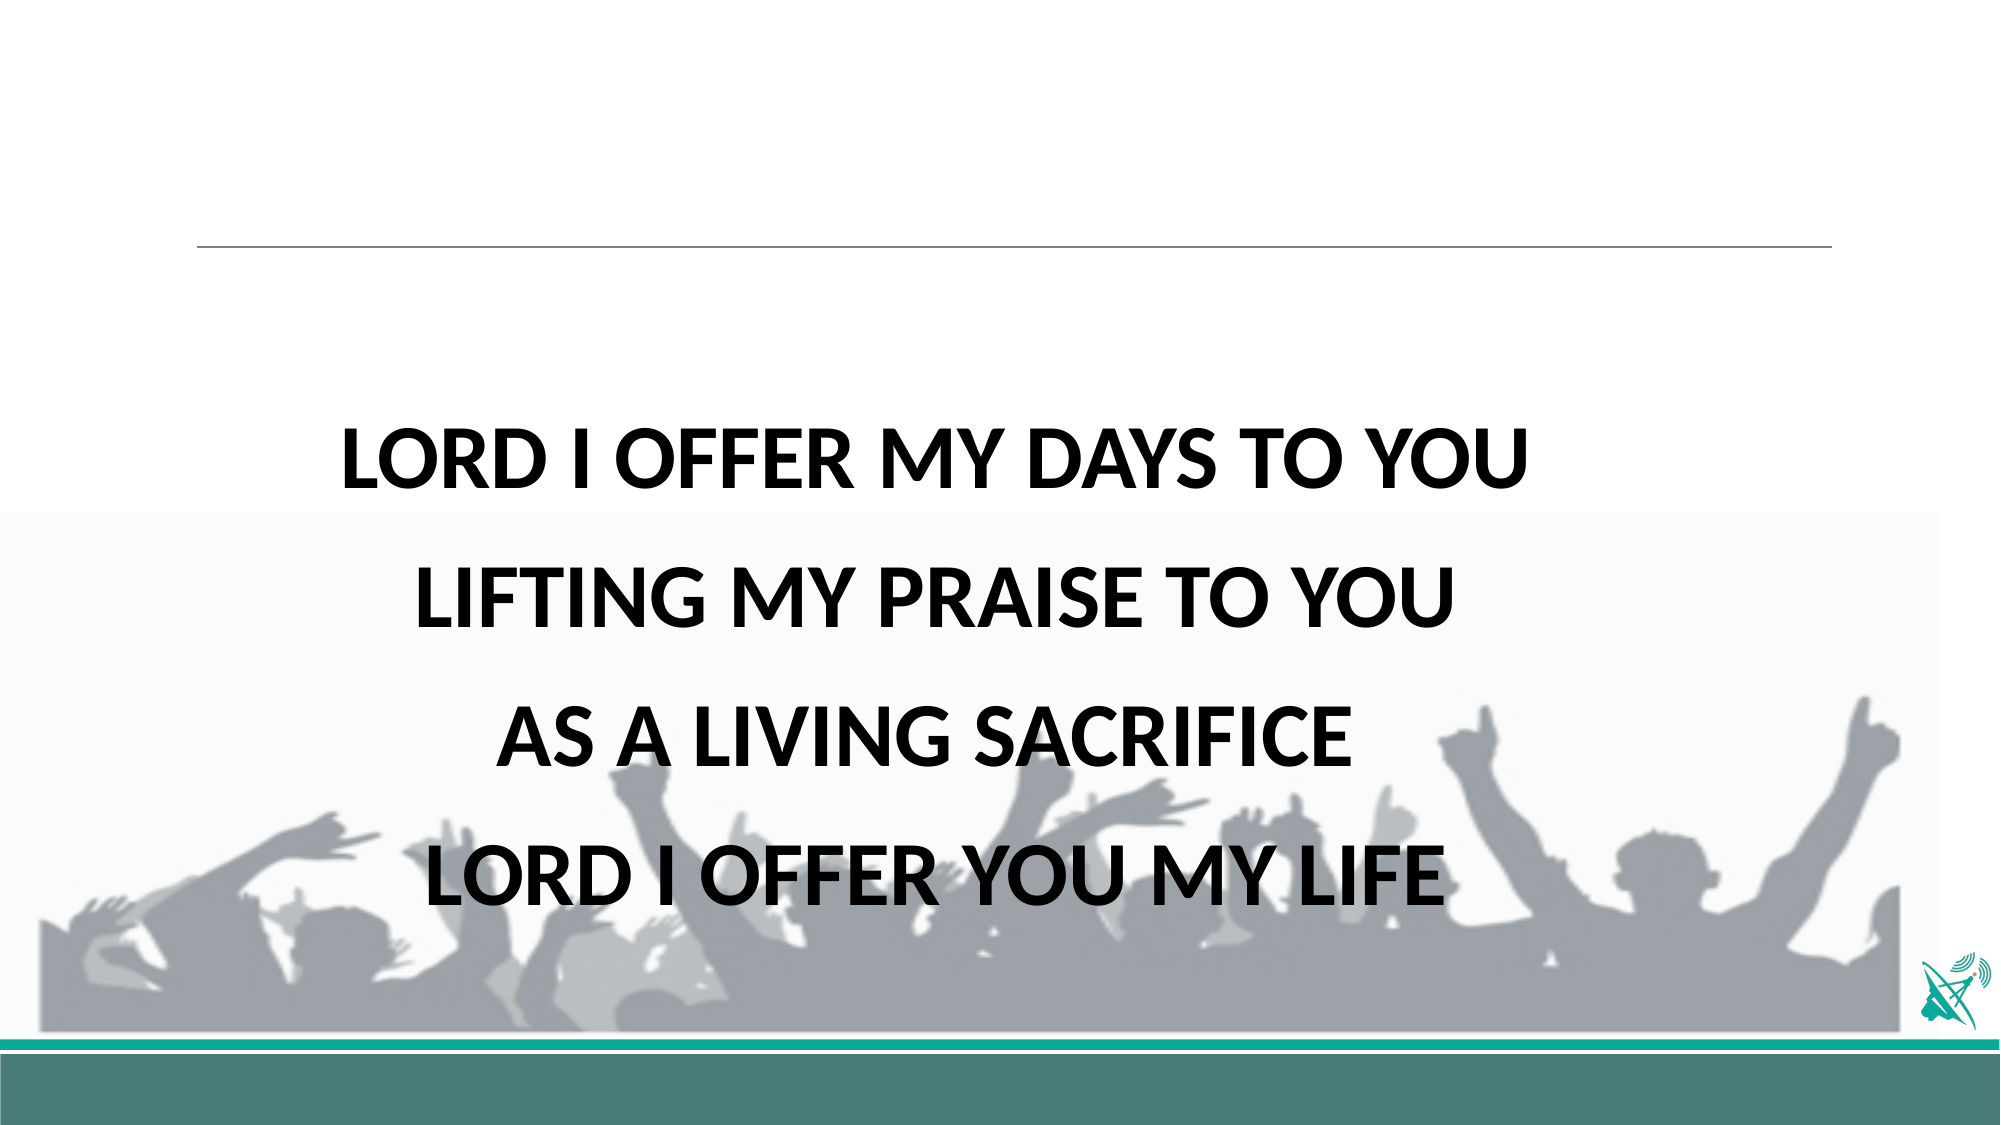

LORD I OFFER MY DAYS TO YOU
LIFTING MY PRAISE TO YOU
AS A LIVING SACRIFICE
LORD I OFFER YOU MY LIFE